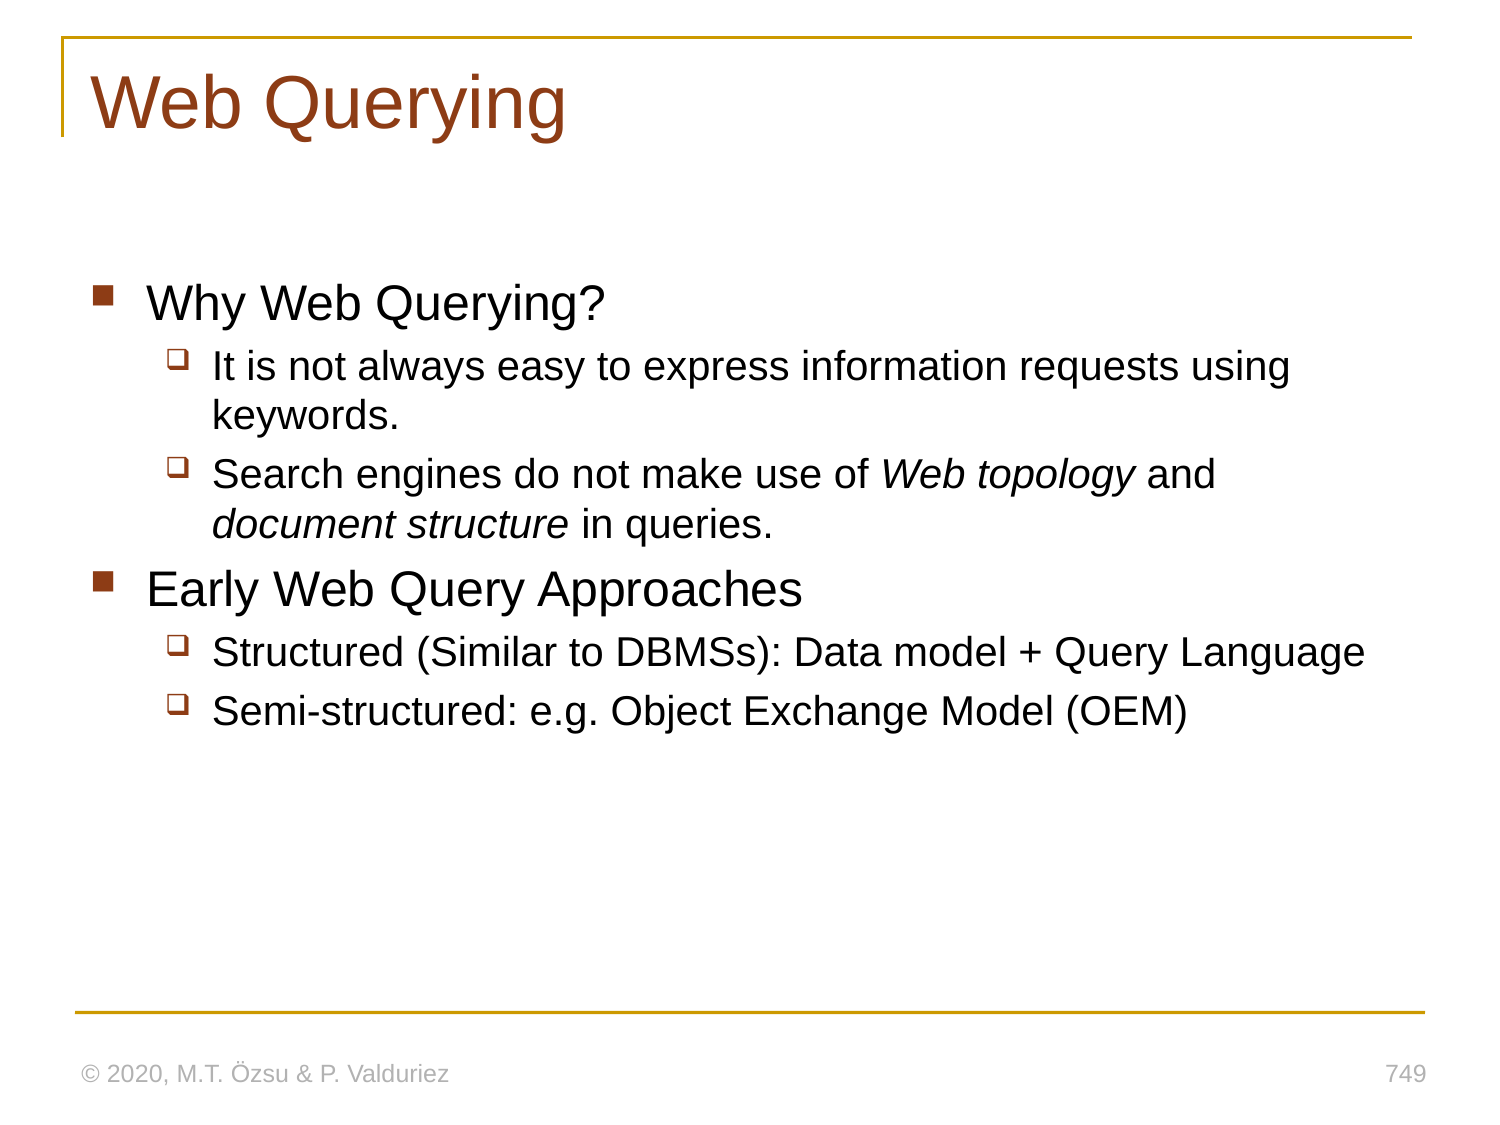

# Web Querying
Why Web Querying?
It is not always easy to express information requests using keywords.
Search engines do not make use of Web topology and document structure in queries.
Early Web Query Approaches
Structured (Similar to DBMSs): Data model + Query Language
Semi-structured: e.g. Object Exchange Model (OEM)
© 2020, M.T. Özsu & P. Valduriez
749